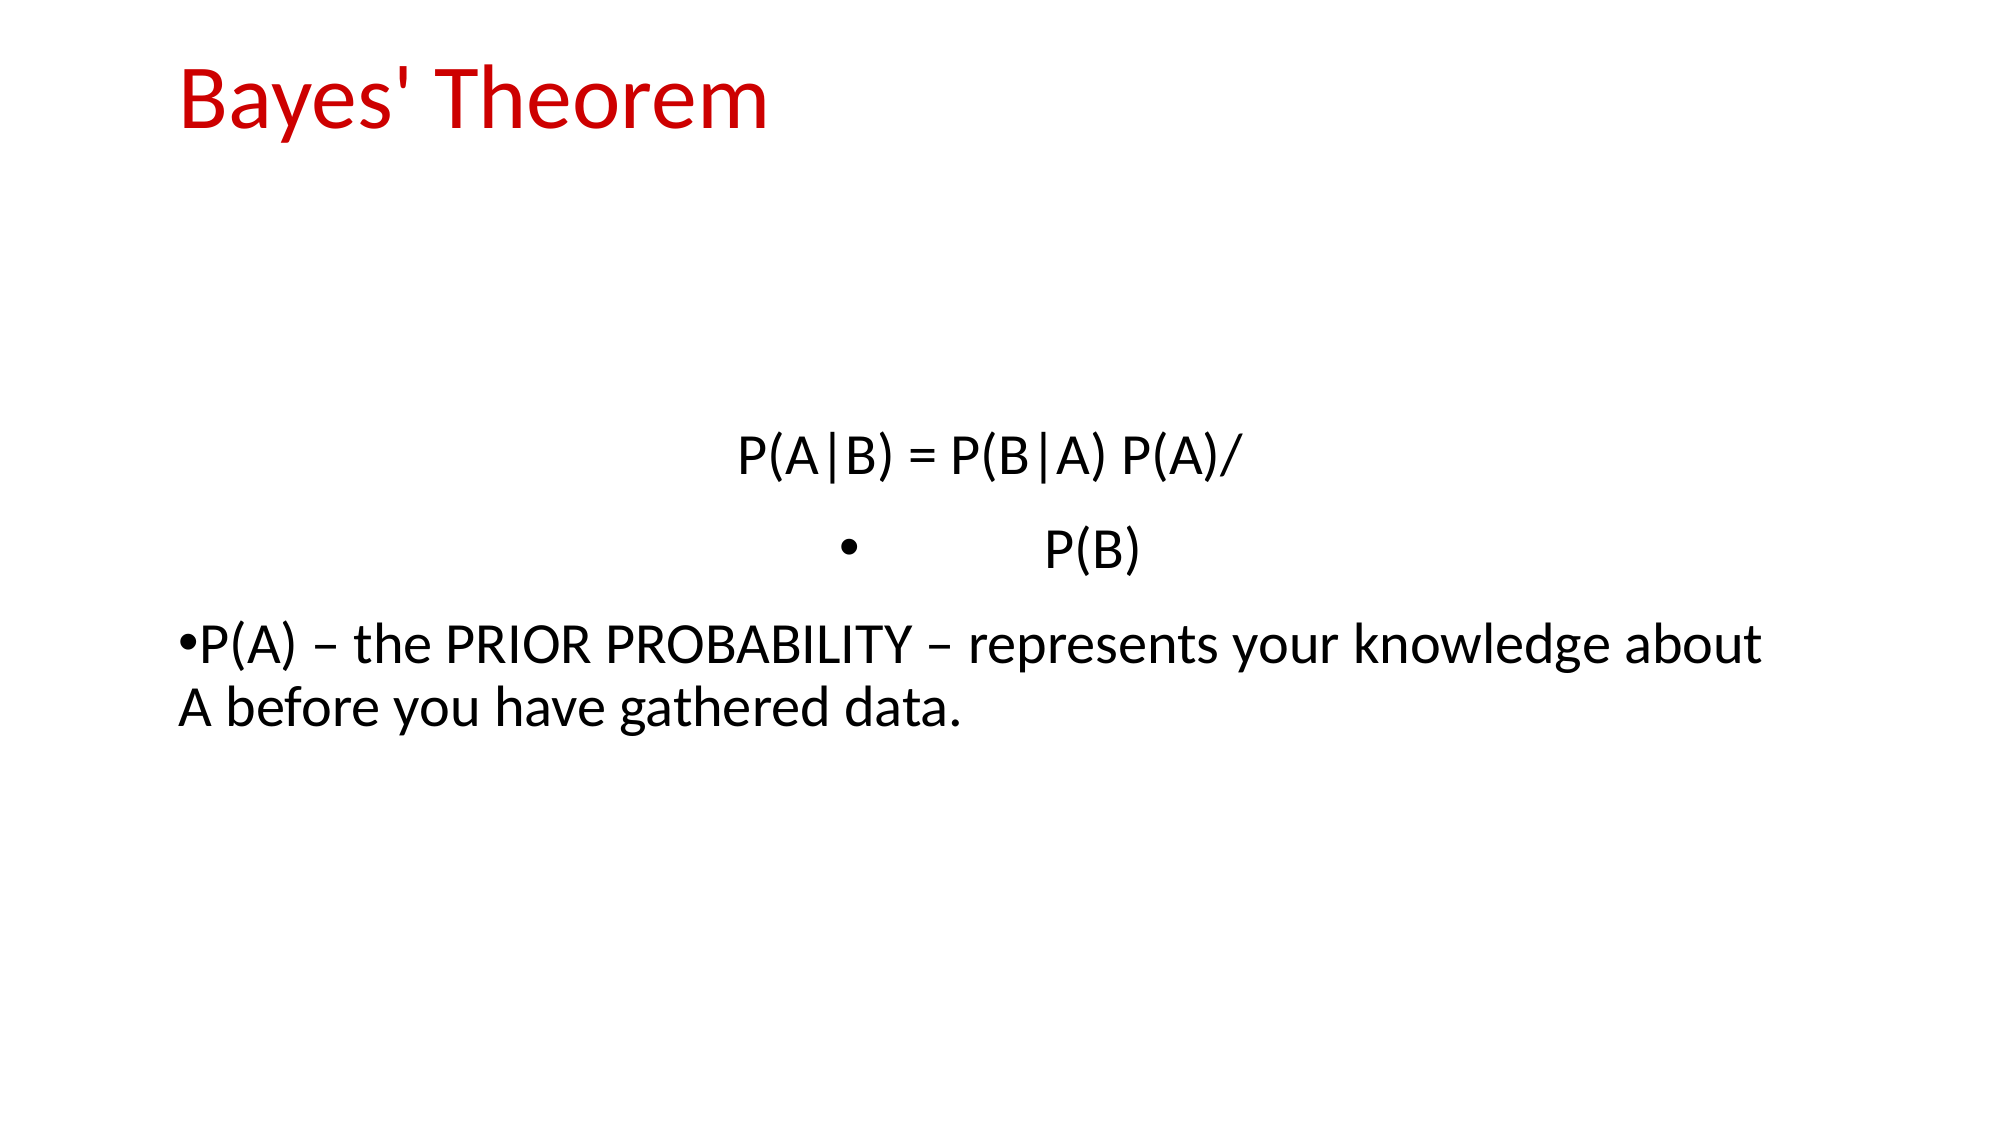

# Bayes' Theorem
P(A|B) = P(B|A) P(A)/
              P(B)
P(A) – the PRIOR PROBABILITY – represents your knowledge about A before you have gathered data.